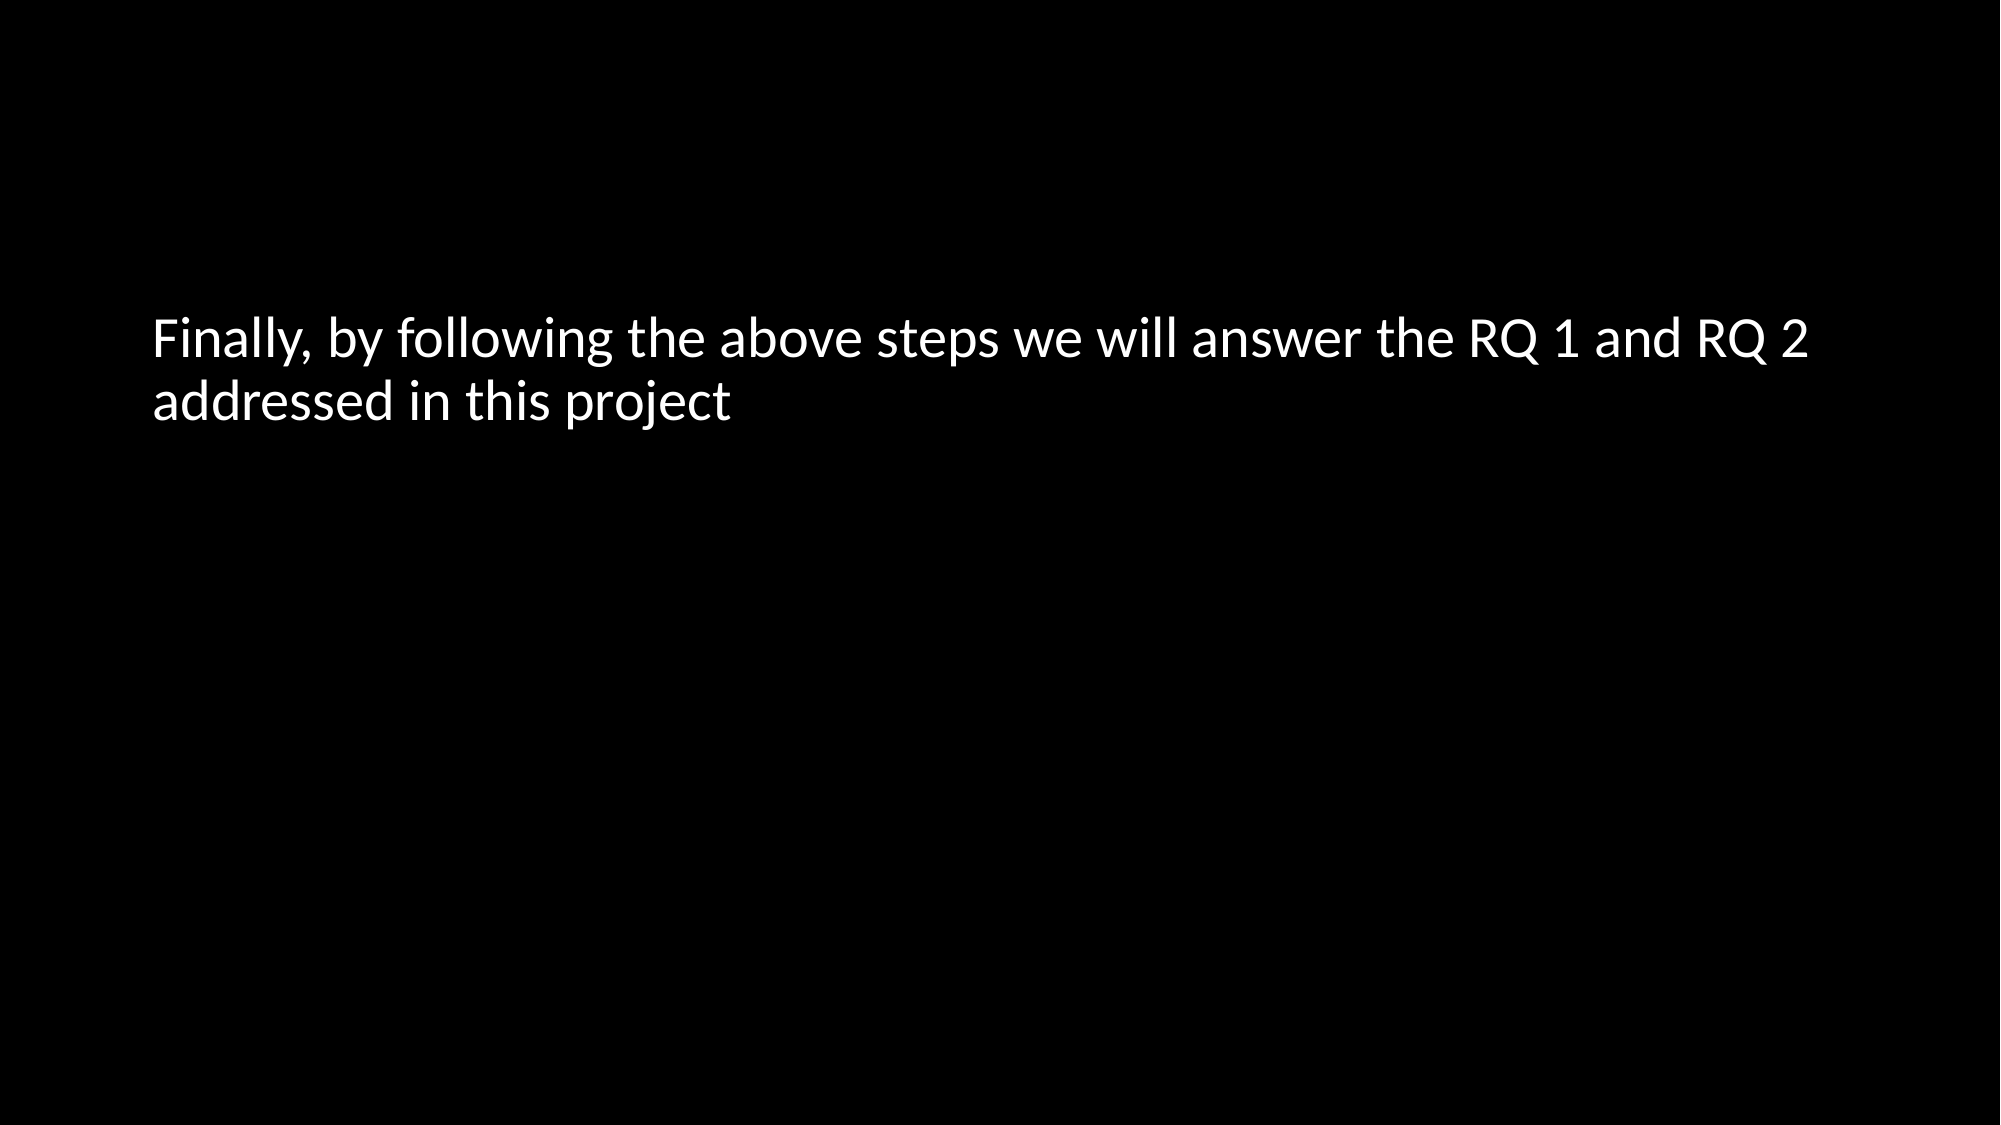

Finally, by following the above steps we will answer the RQ 1 and RQ 2 addressed in this project